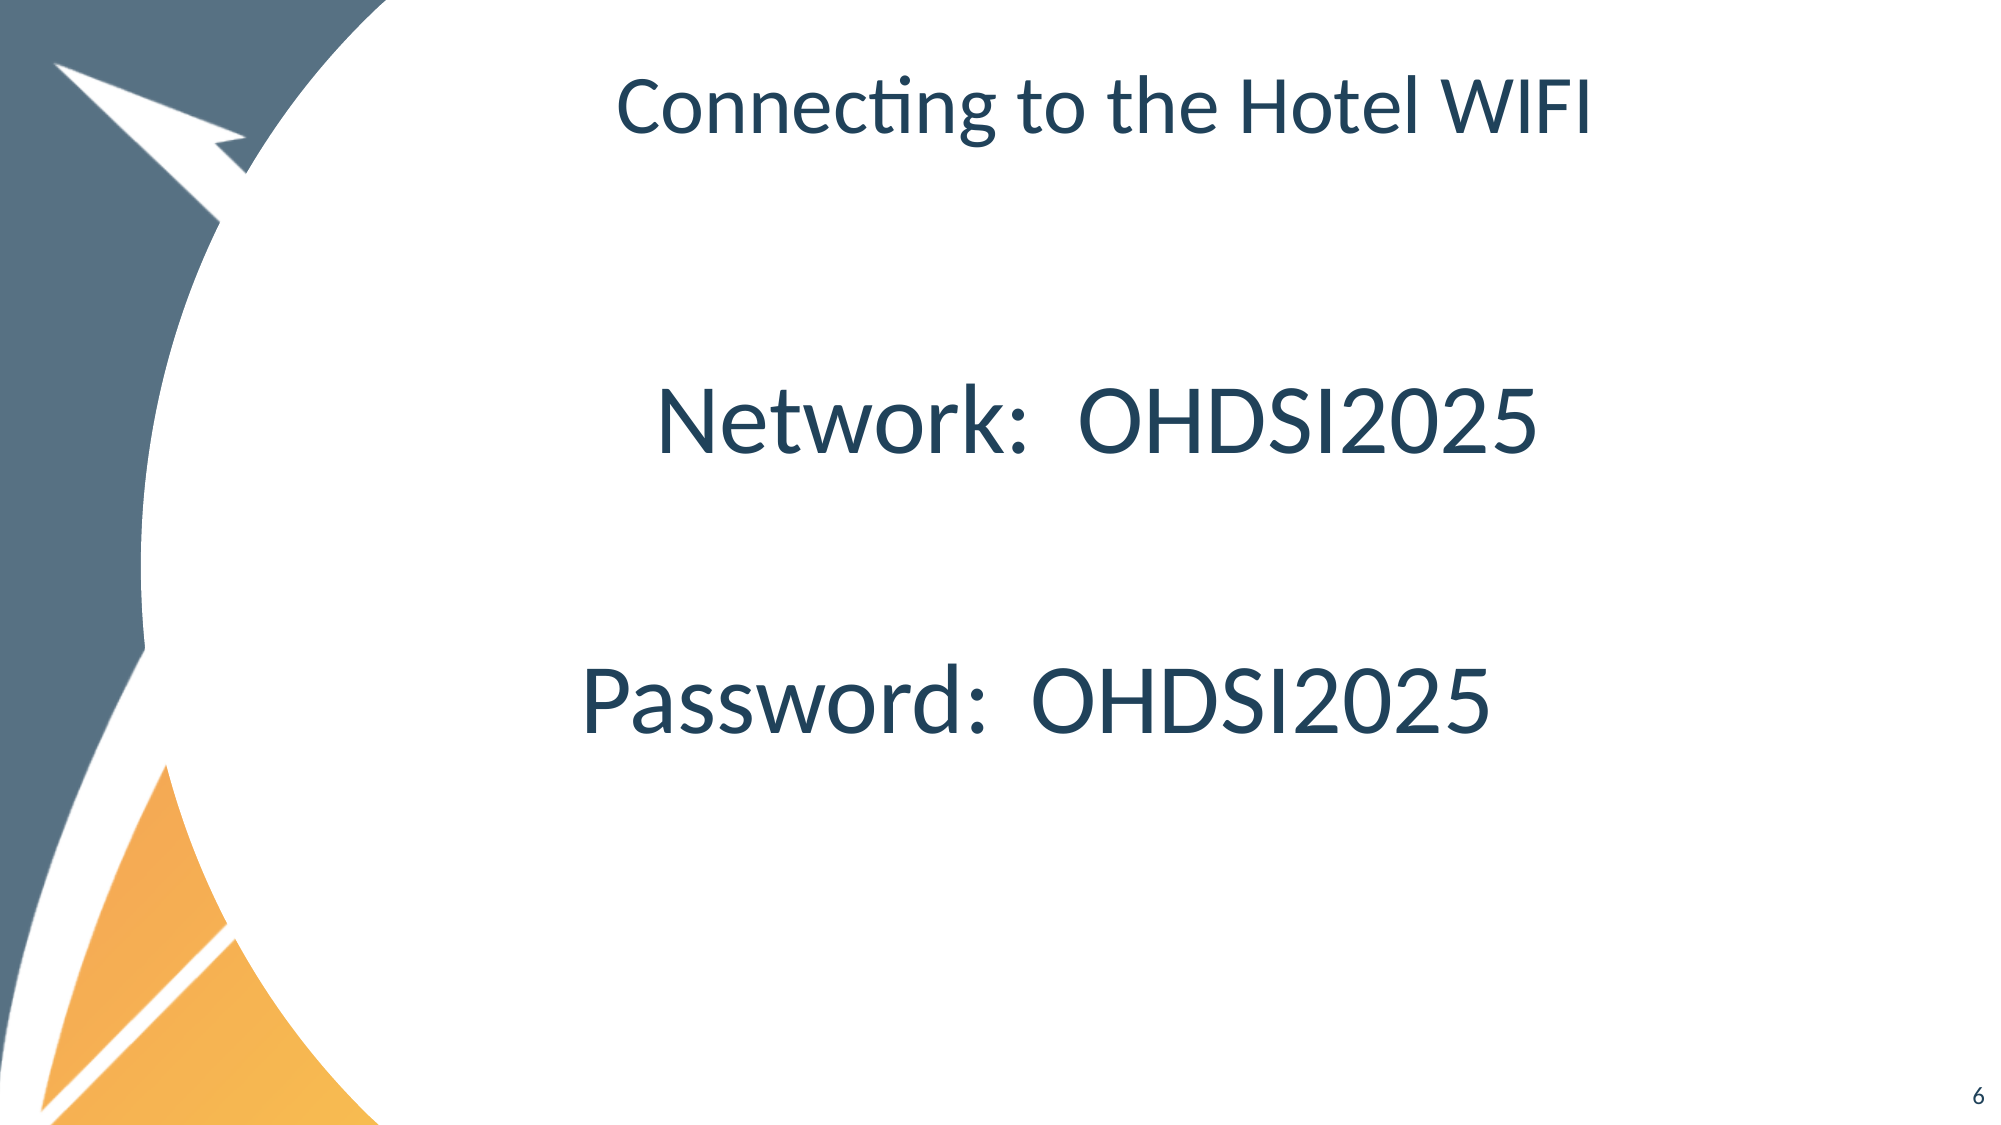

# Connecting to the Hotel WIFI

Network:  OHDSI2025

Password:	OHDSI2025

6